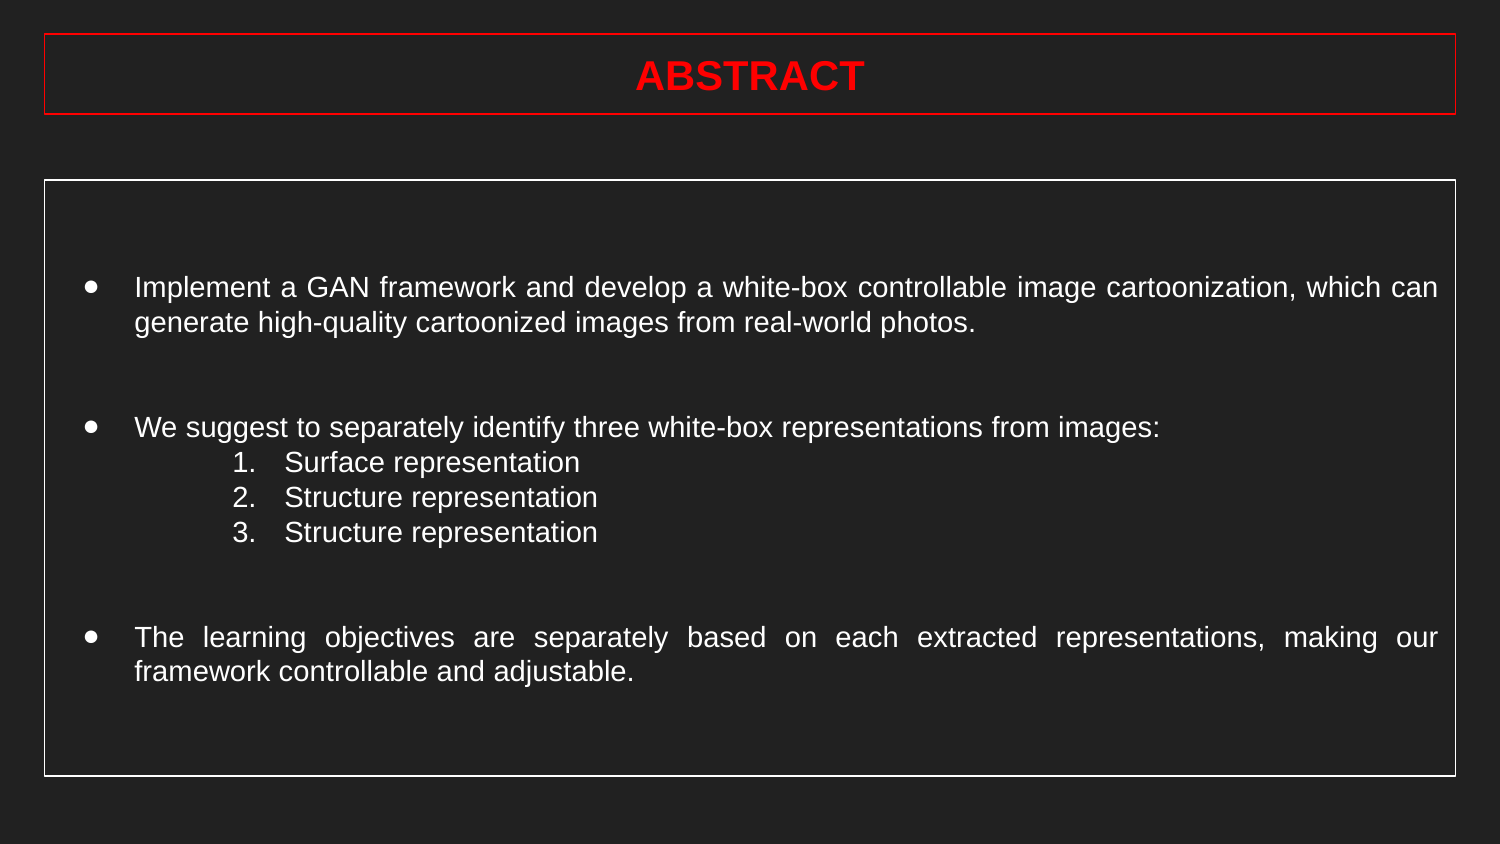

ABSTRACT
Implement a GAN framework and develop a white-box controllable image cartoonization, which can generate high-quality cartoonized images from real-world photos.

We suggest to separately identify three white-box representations from images:
Surface representation
Structure representation
Structure representation

The learning objectives are separately based on each extracted representations, making our framework controllable and adjustable.